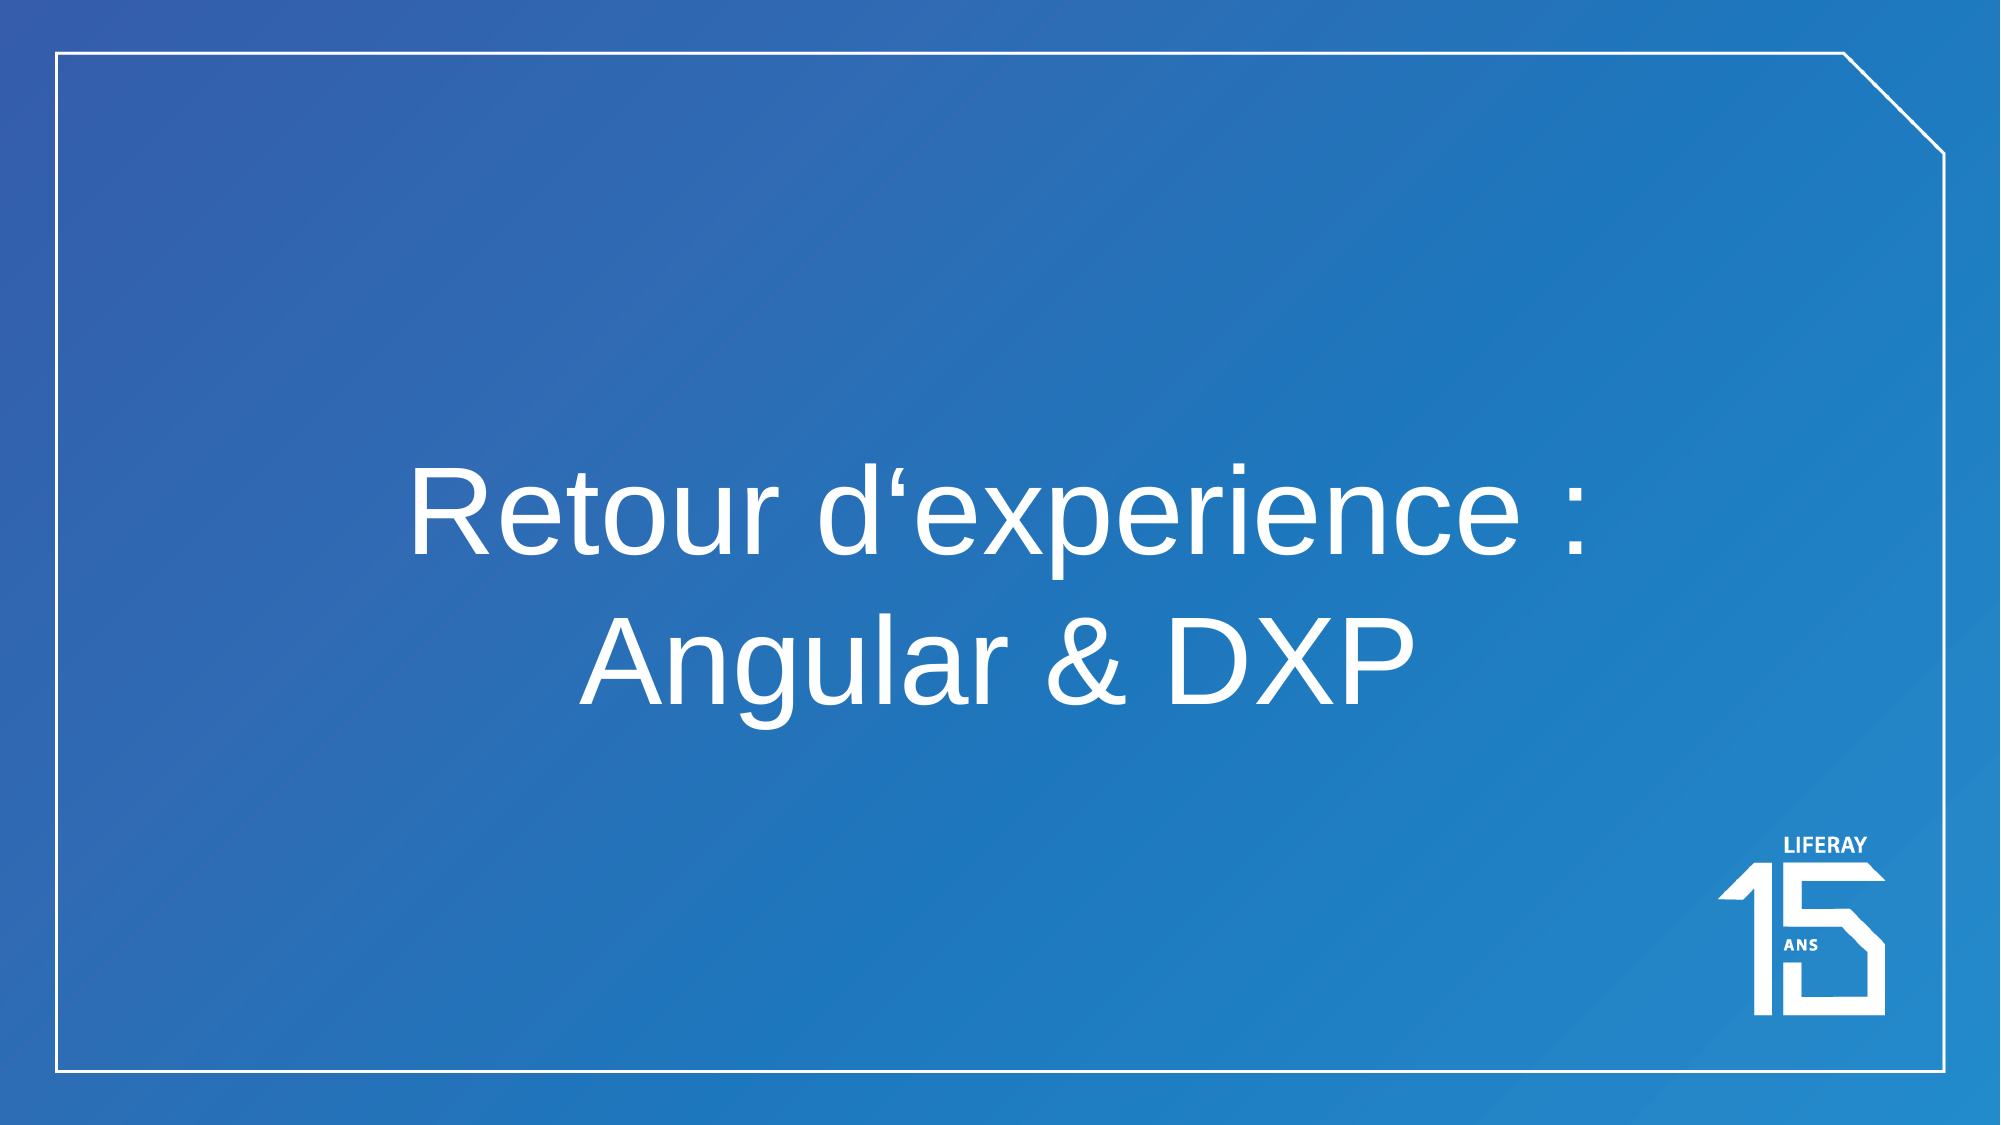

# Retour d‘experience : Angular & DXP